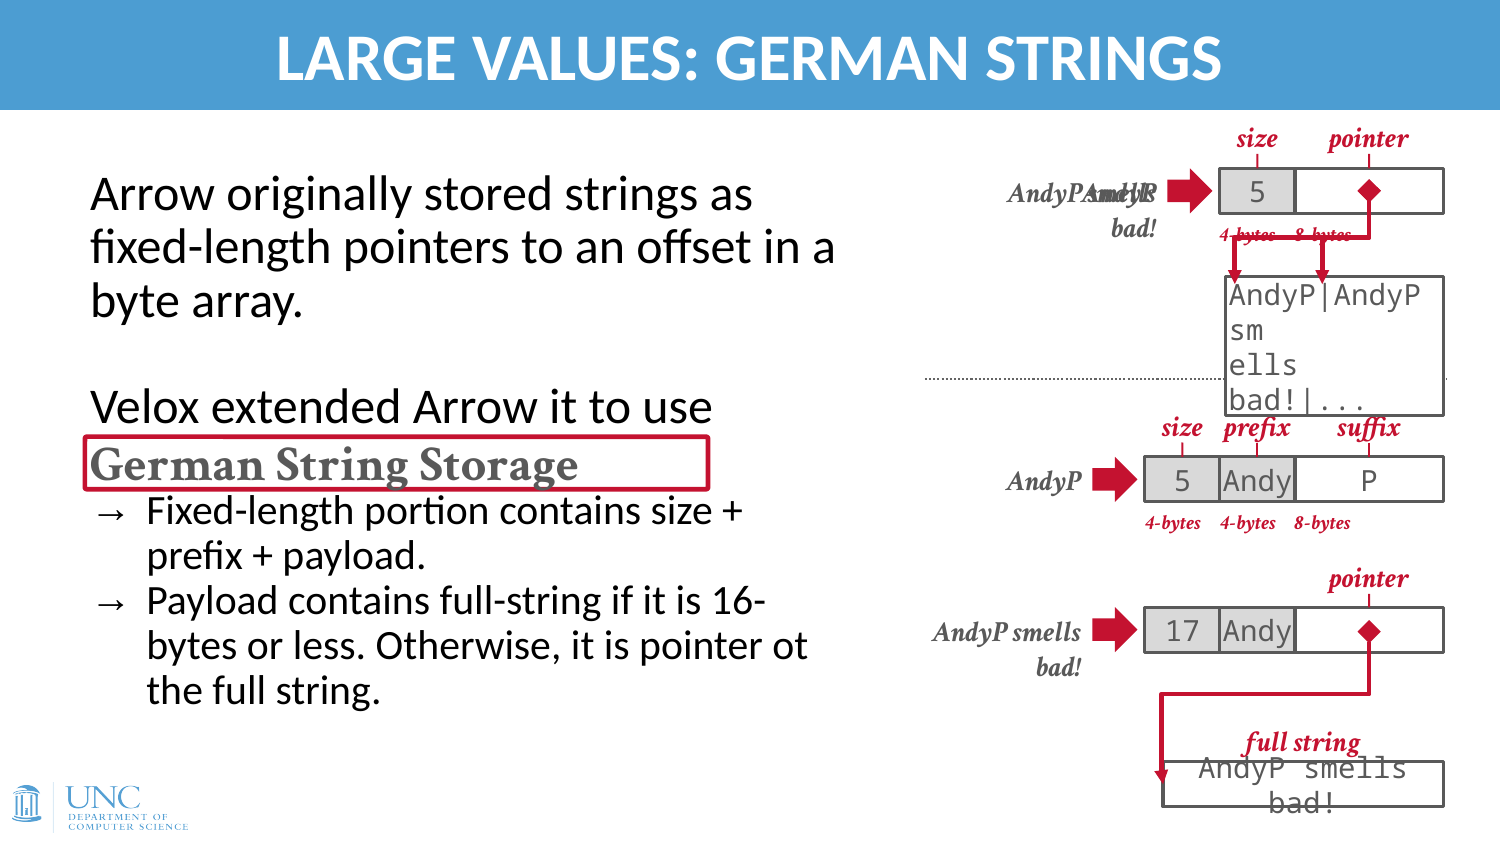

# LARGE VALUES: GERMAN STRINGS
50
size
pointer
Arrow originally stored strings as fixed-length pointers to an offset in a byte array.

Velox extended Arrow it to use
Fixed-length portion contains size + prefix + payload.
Payload contains full-string if it is 16-bytes or less. Otherwise, it is pointer ot the full string.

5

AndyP smells bad!
AndyP
8-bytes
4-bytes
AndyP|AndyP sm
ells bad!|...

size
prefix
suffix
German String Storage

5
Andy
P
AndyP
8-bytes
4-bytes
4-bytes
pointer

17
Andy

AndyP smells bad!
full string
AndyP smells bad!